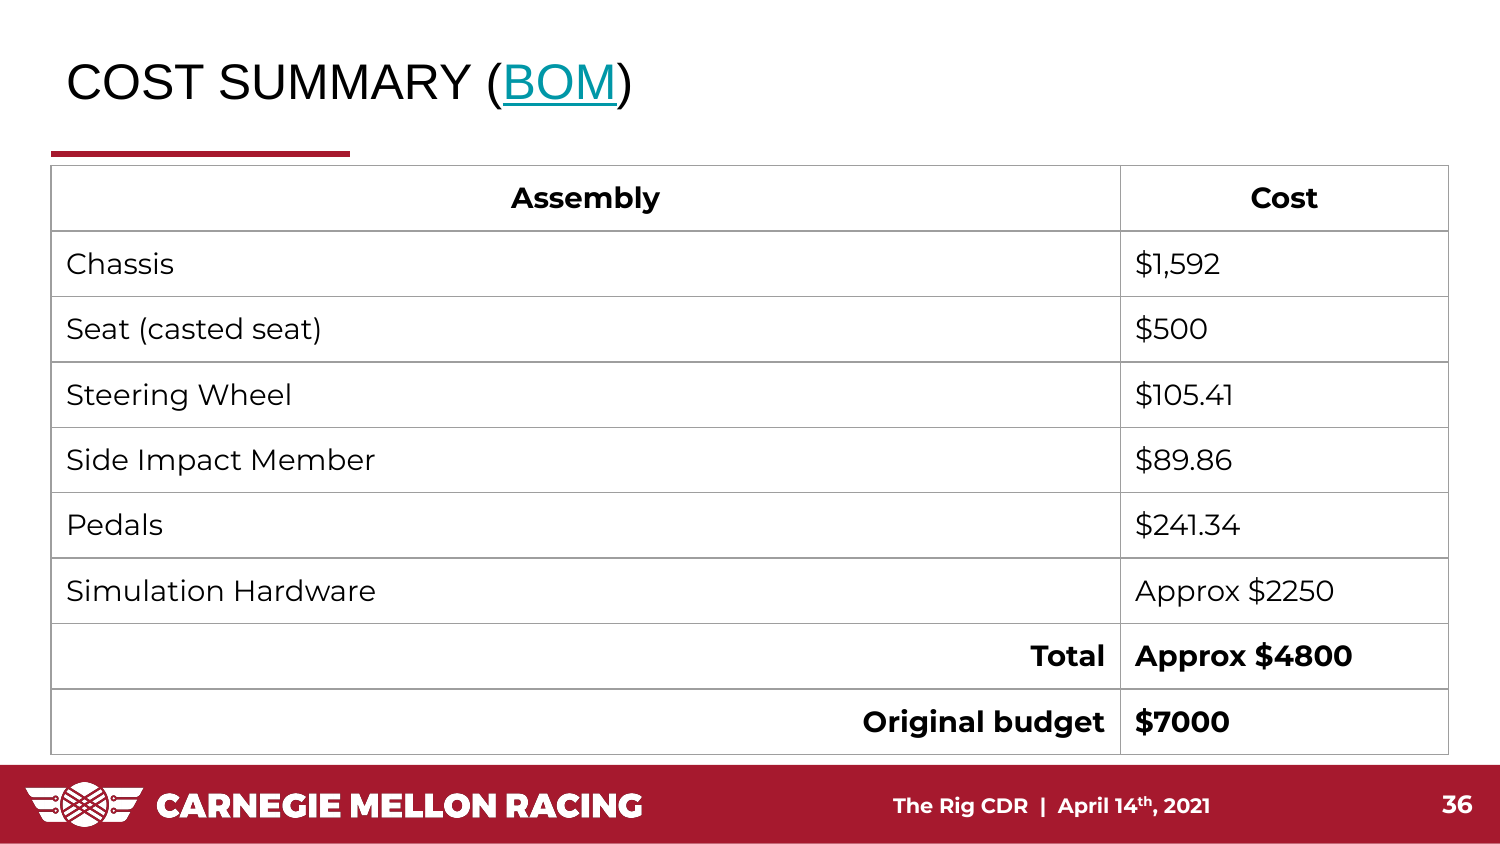

# COST SUMMARY (BOM)
| Assembly | Cost |
| --- | --- |
| Chassis | $1,592 |
| Seat (casted seat) | $500 |
| Steering Wheel | $105.41 |
| Side Impact Member | $89.86 |
| Pedals | $241.34 |
| Simulation Hardware | Approx $2250 |
| Total | Approx $4800 |
| Original budget | $7000 |
36